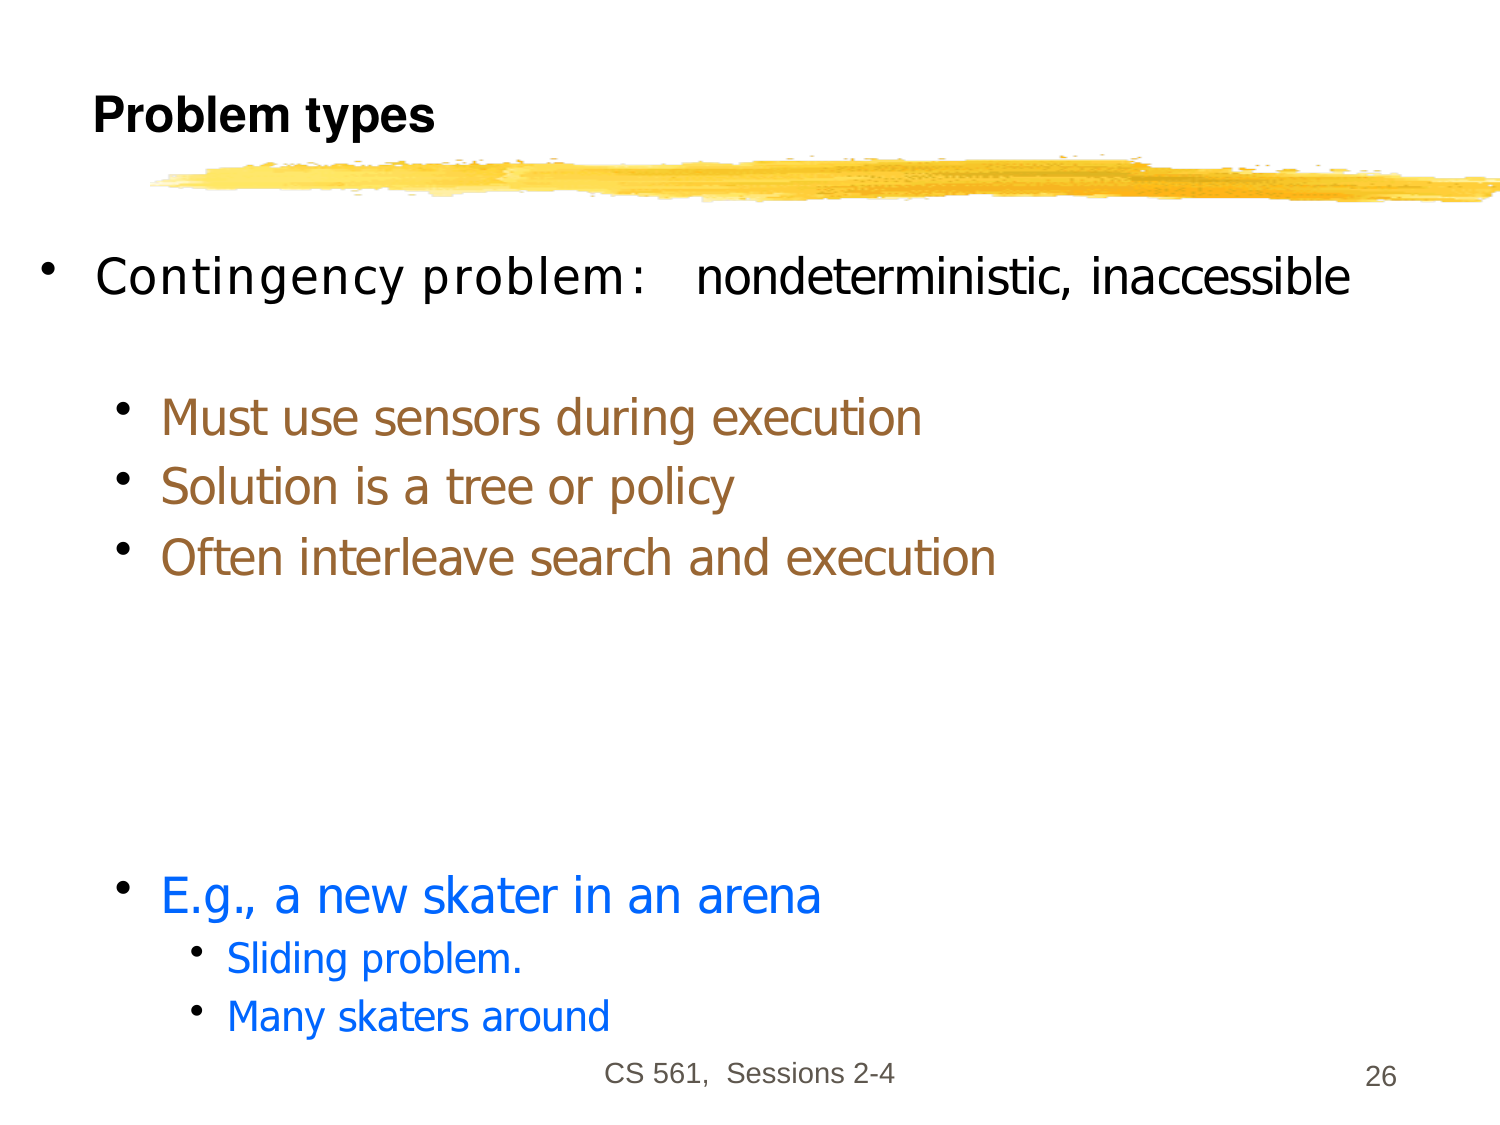

# Problem types
Contingency problem:	nondeterministic, inaccessible

Must use sensors during execution
Solution is a tree or policy
Often interleave search and execution

E.g., a new skater in an arena
Sliding problem.
Many skaters around
CS 561,  Sessions 2-4
26